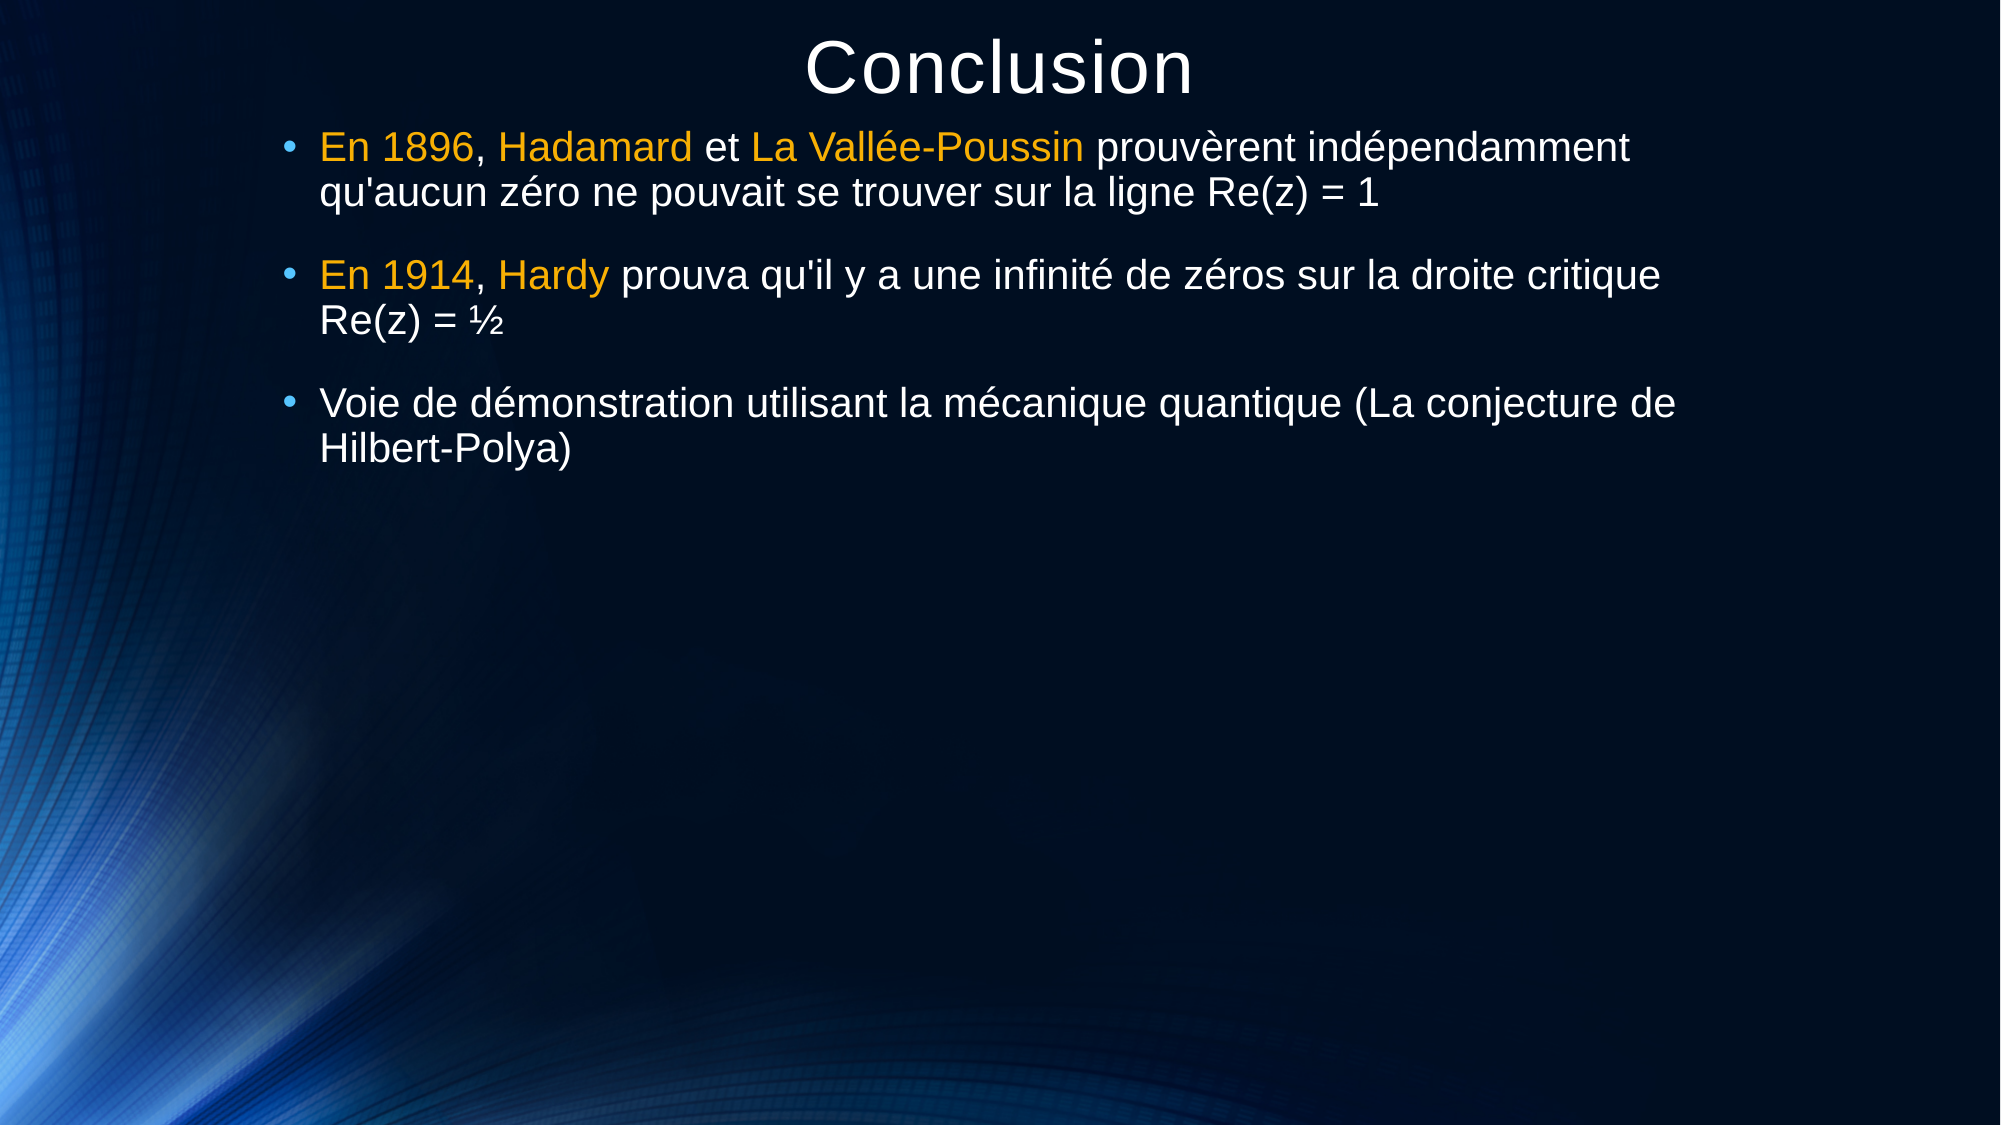

# Conclusion
En 1896, Hadamard et La Vallée-Poussin prouvèrent indépendamment qu'aucun zéro ne pouvait se trouver sur la ligne Re(z) = 1
En 1914, Hardy prouva qu'il y a une infinité de zéros sur la droite critique Re(z) = ½
Voie de démonstration utilisant la mécanique quantique (La conjecture de Hilbert-Polya)